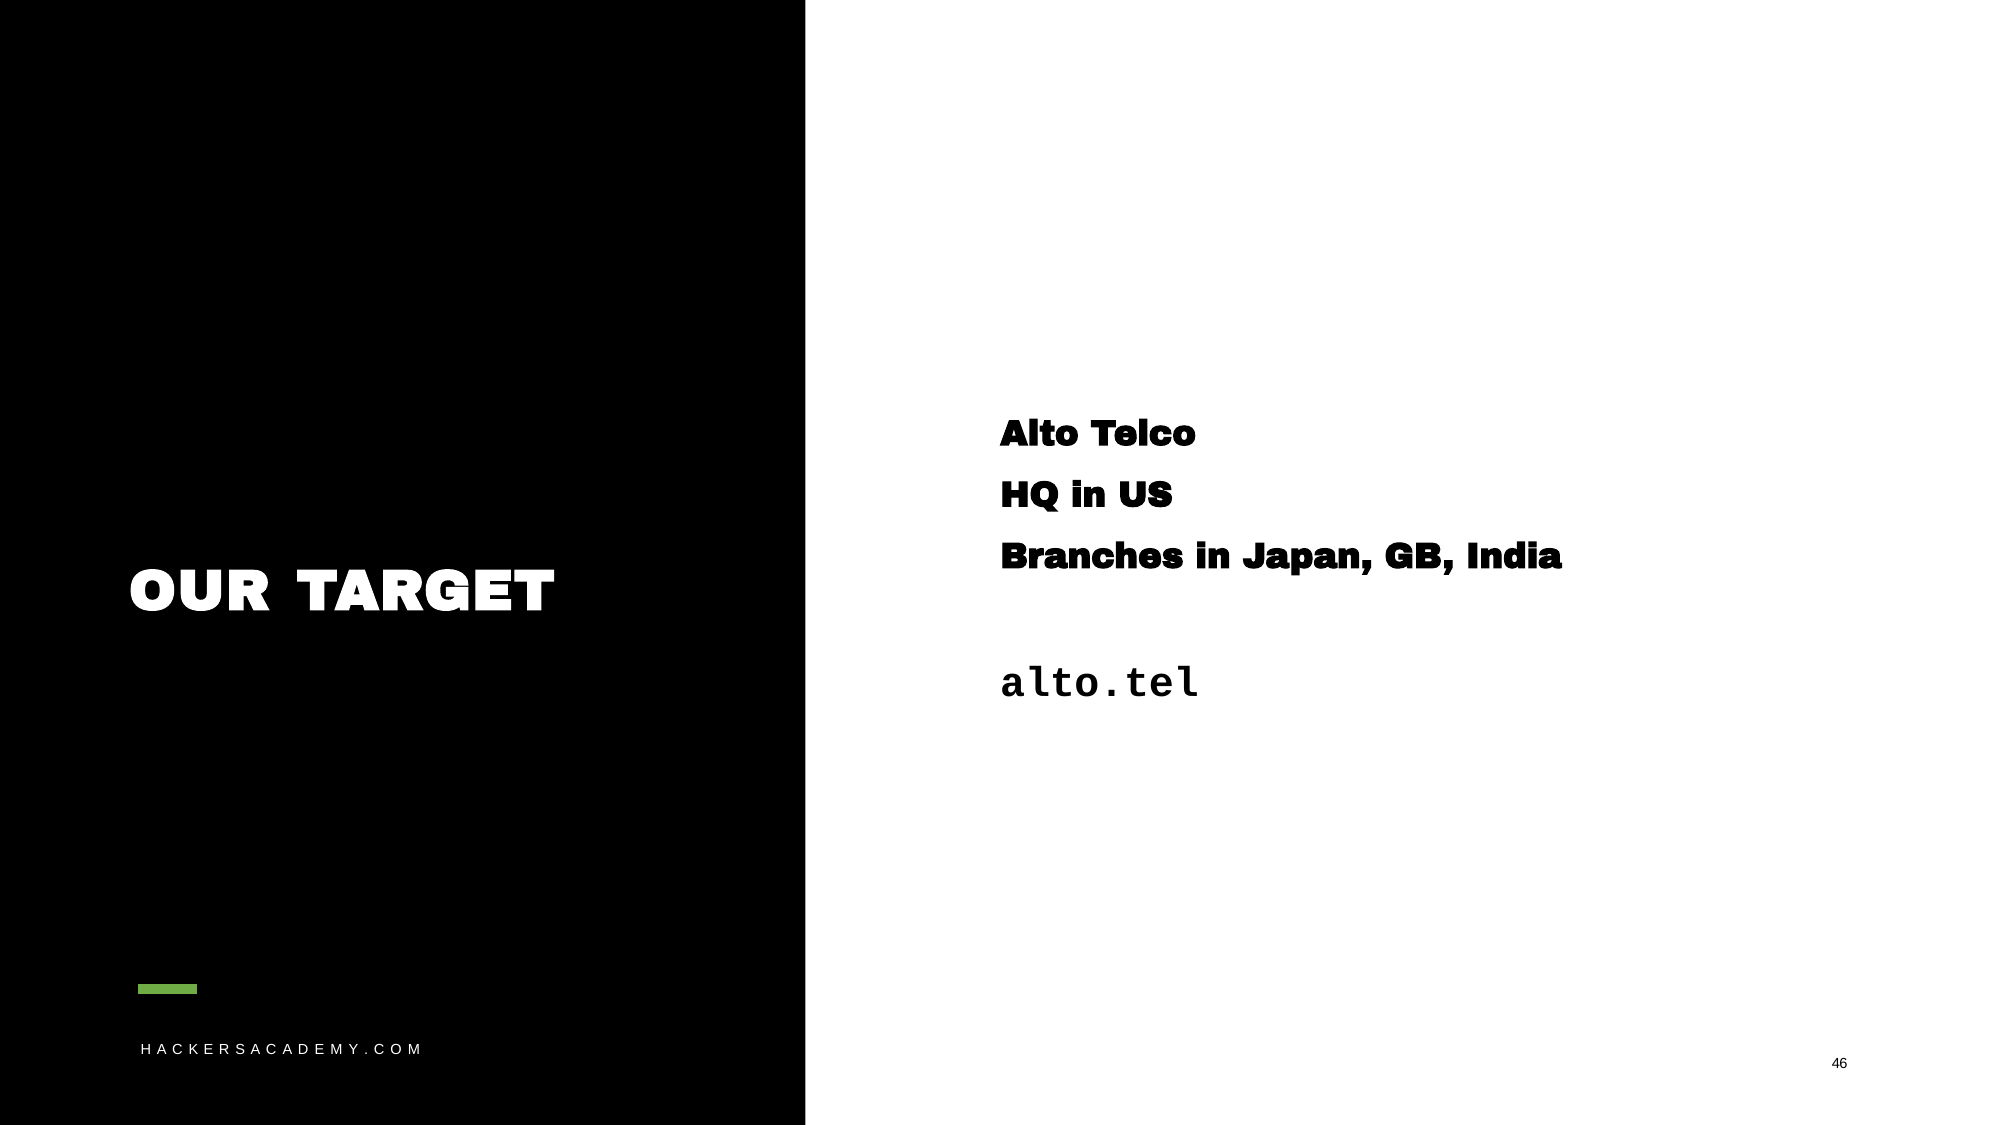

Alto Telco
HQ in US
Branches in Japan, GB, India
OUR TARGET
alto.tel
H A C K E R S A C A D E M Y . C O M
46